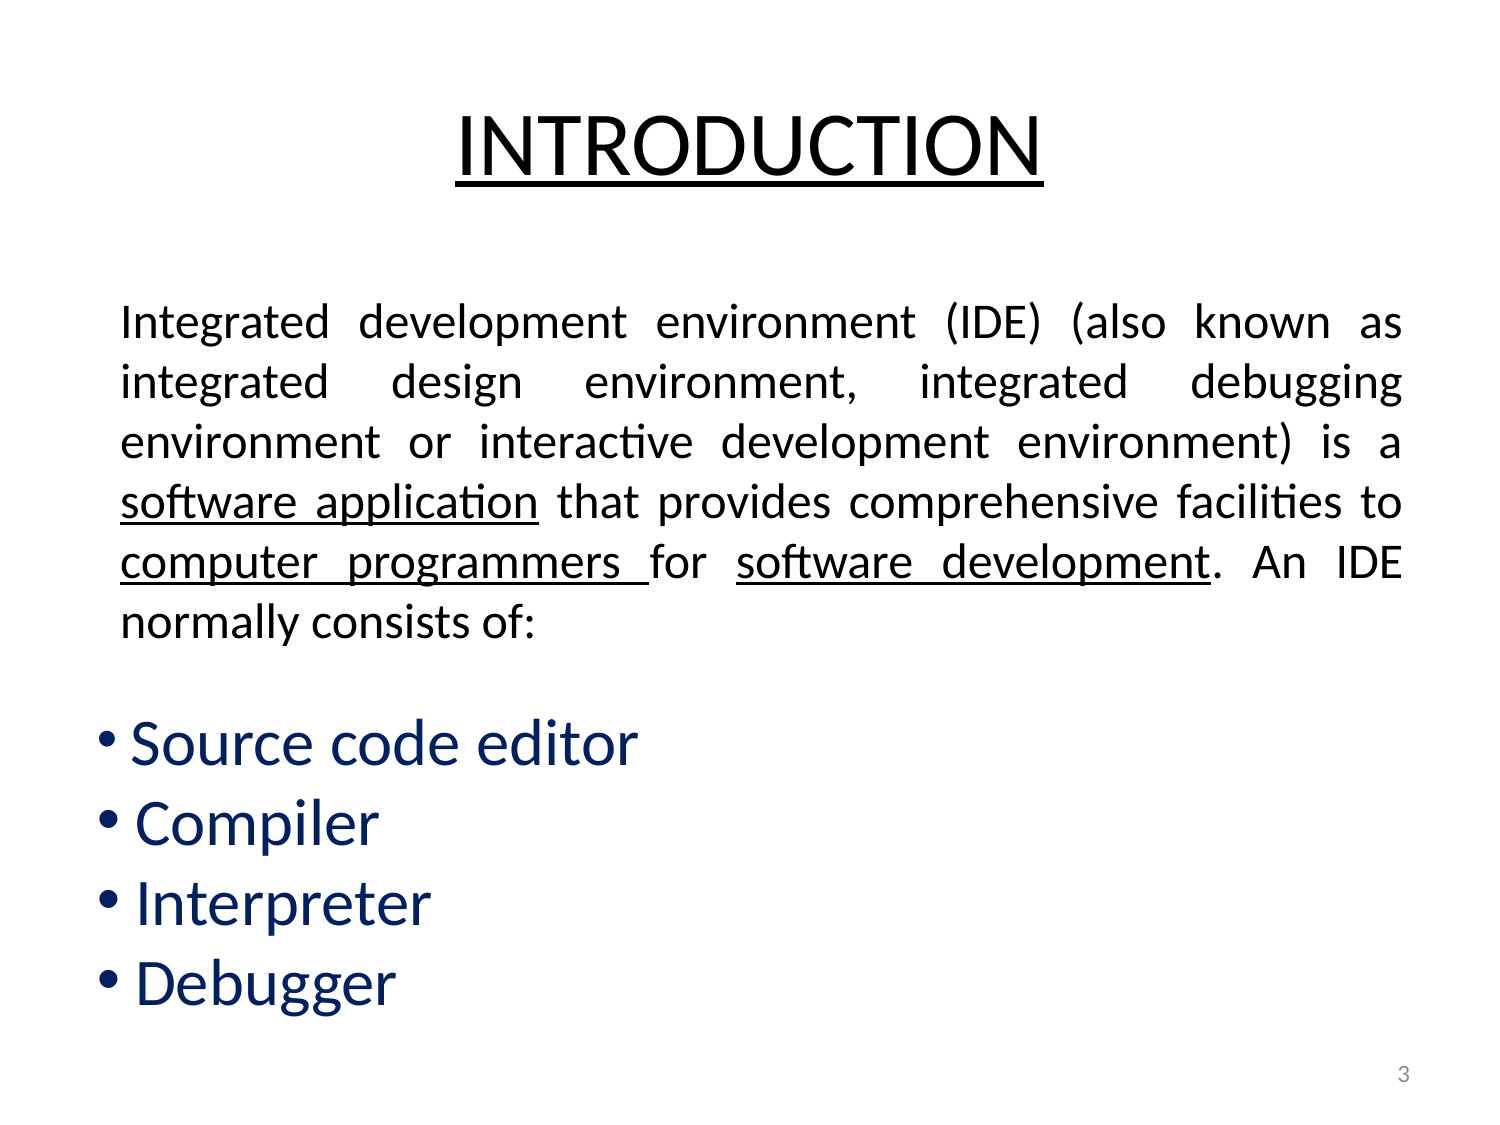

# INTRODUCTION
Integrated development environment (IDE) (also known as integrated design environment, integrated debugging environment or interactive development environment) is a software application that provides comprehensive facilities to computer programmers for software development. An IDE normally consists of:

 Source code editor
 Compiler
 Interpreter
 Debugger
3